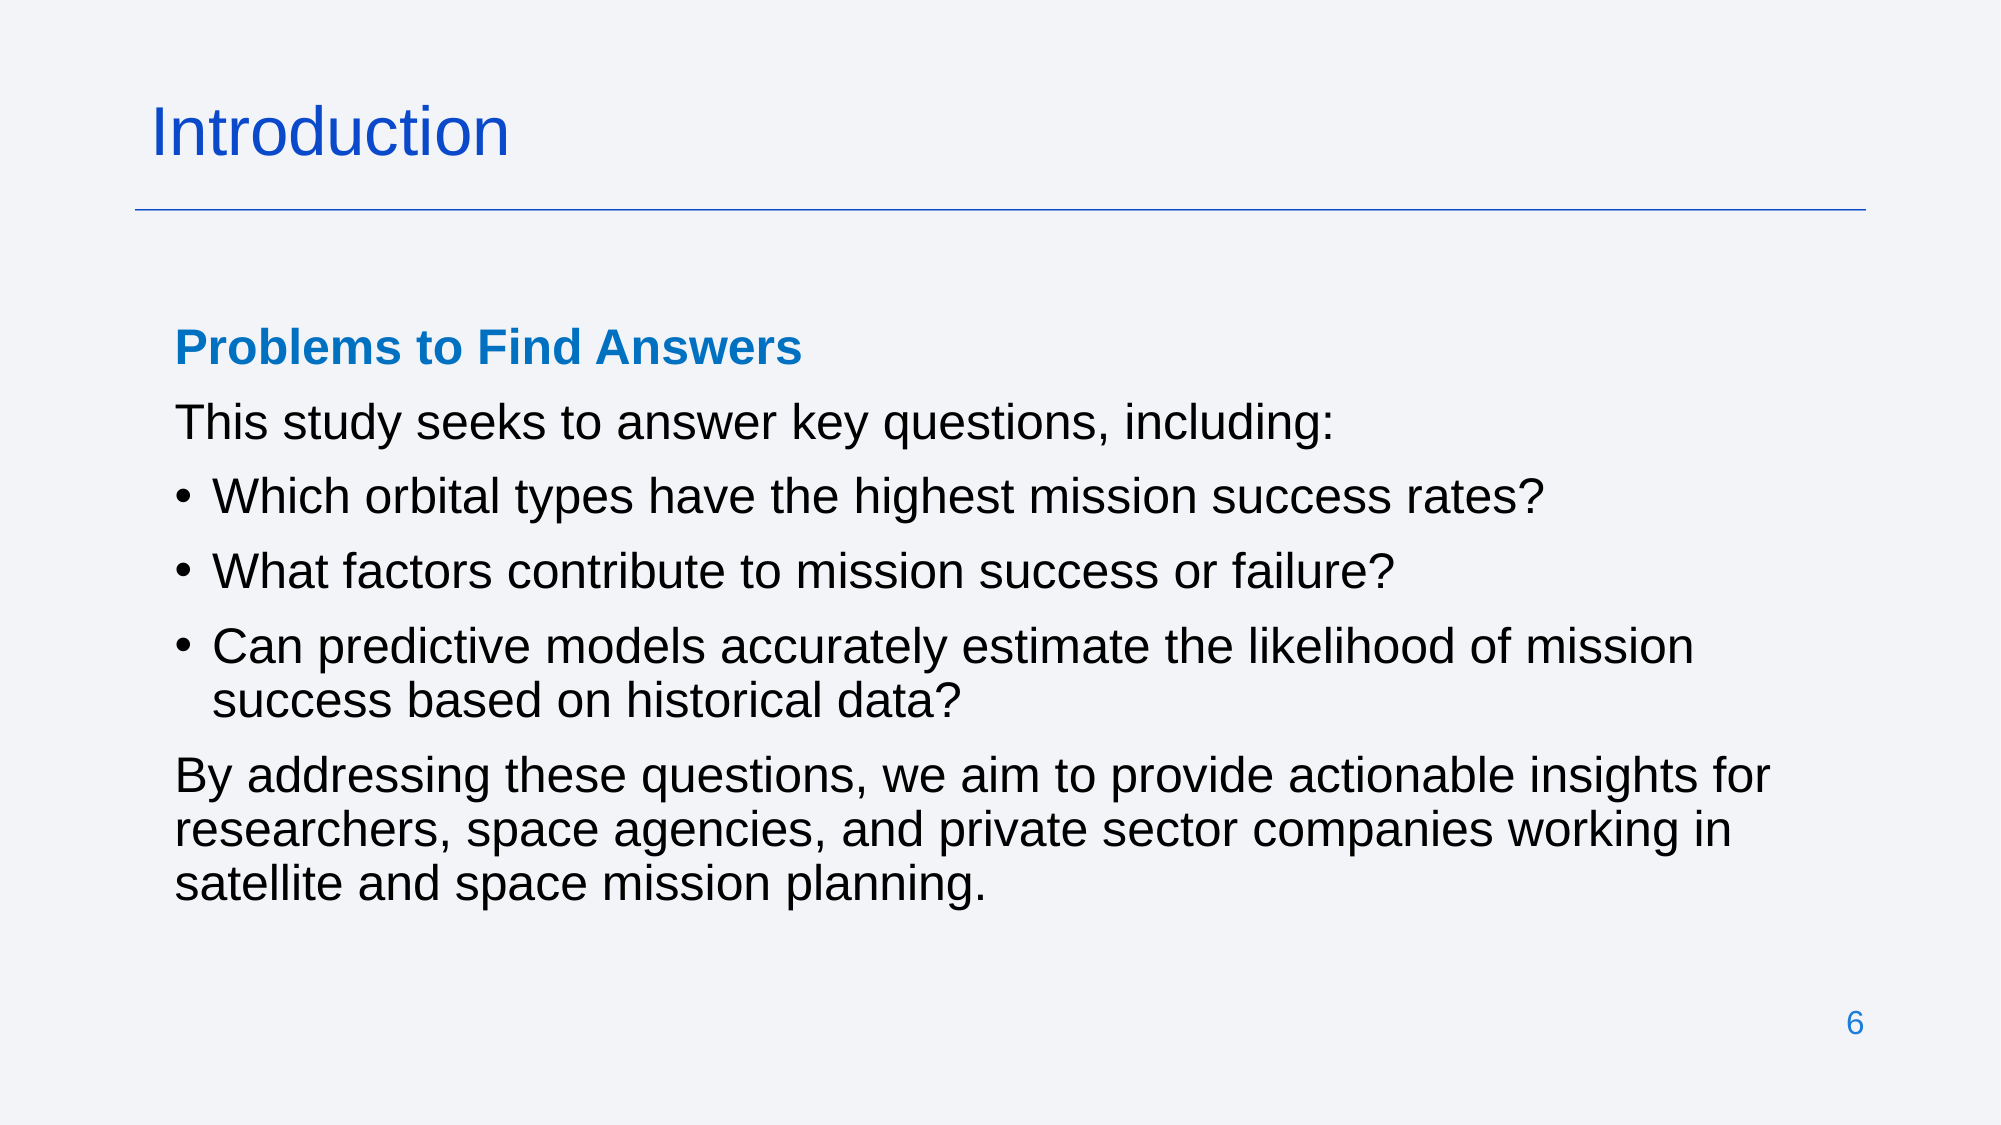

Introduction
Problems to Find Answers
This study seeks to answer key questions, including:
Which orbital types have the highest mission success rates?
What factors contribute to mission success or failure?
Can predictive models accurately estimate the likelihood of mission success based on historical data?
By addressing these questions, we aim to provide actionable insights for researchers, space agencies, and private sector companies working in satellite and space mission planning.
6